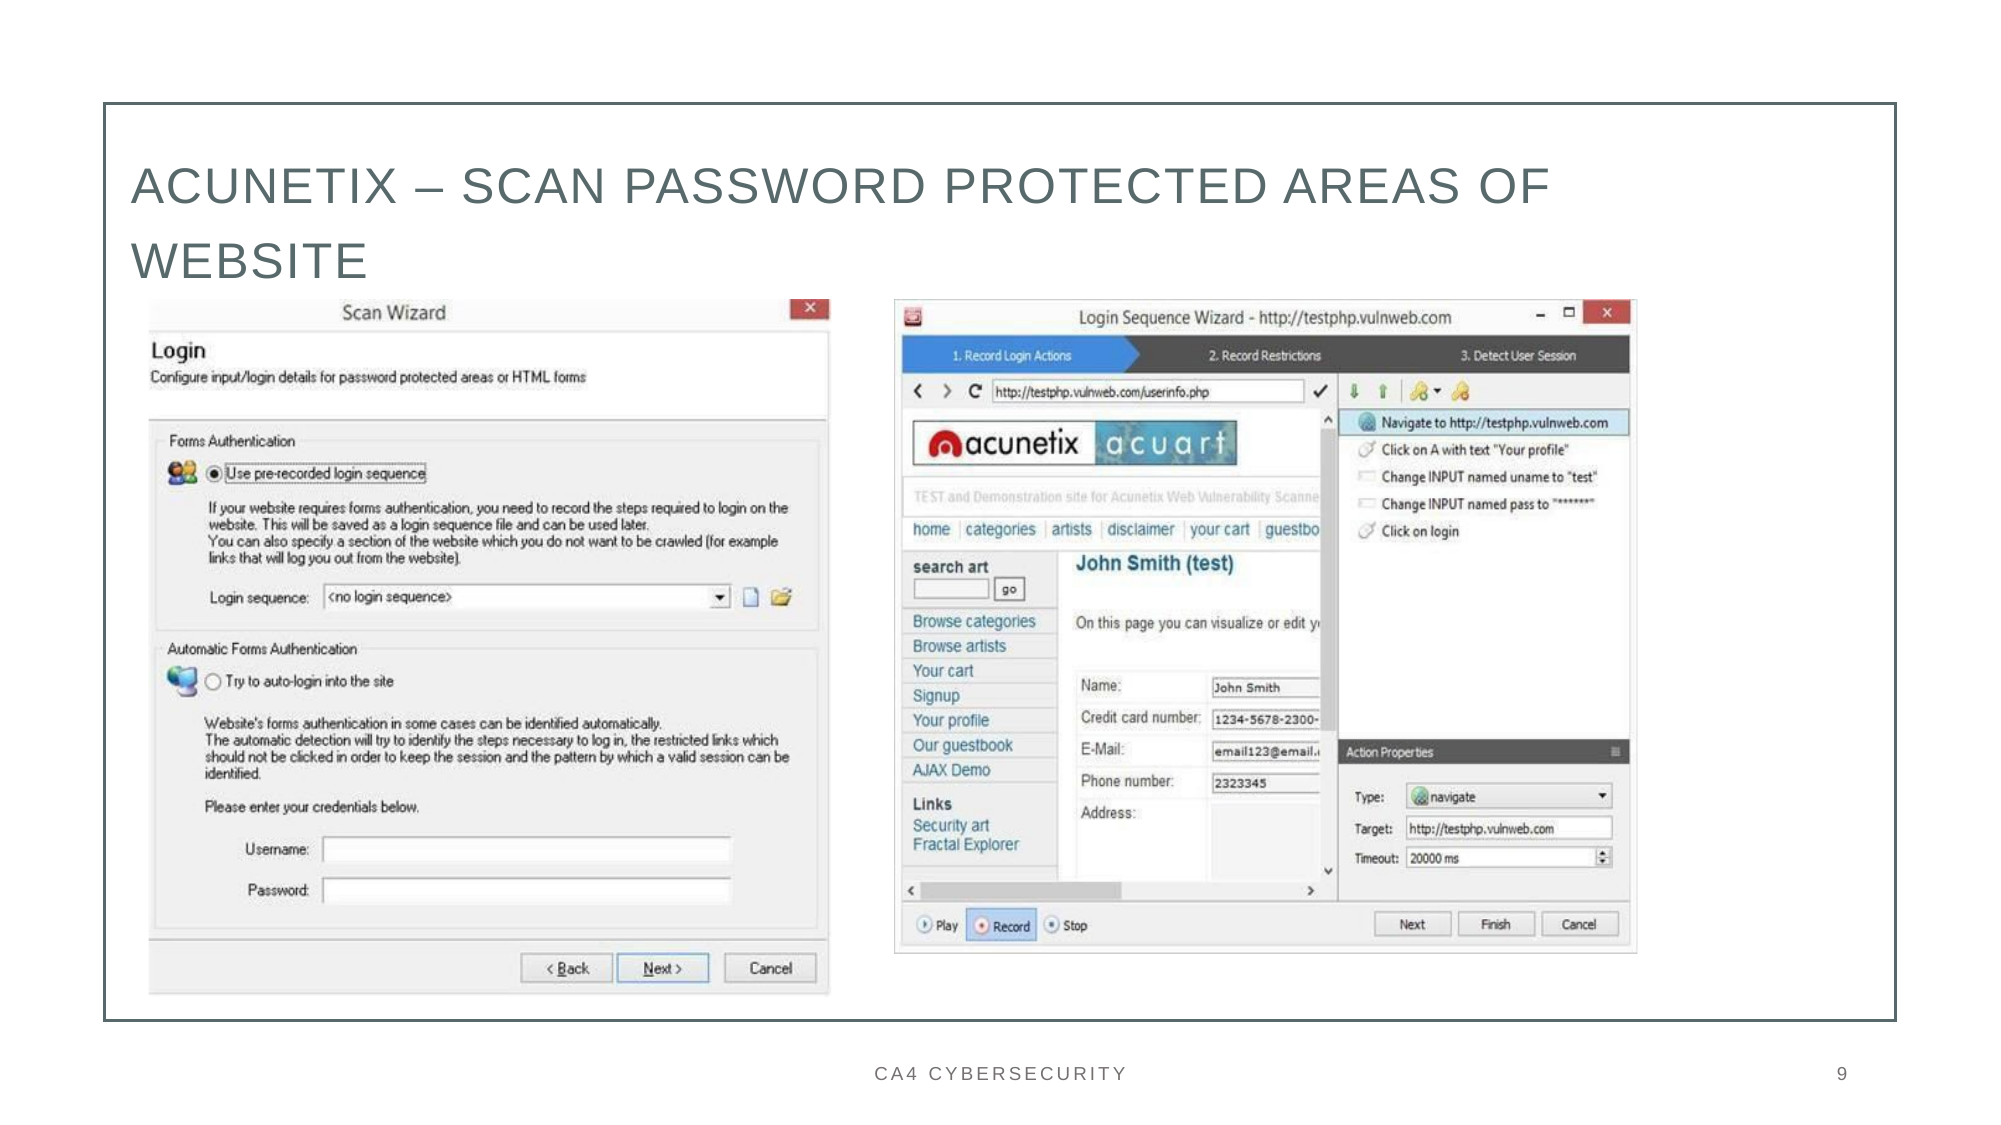

# ACUNETIX – SCAN PASSWORD PROTECTED AREAS OF WEBSITE

Ca4 cybersecurity
9